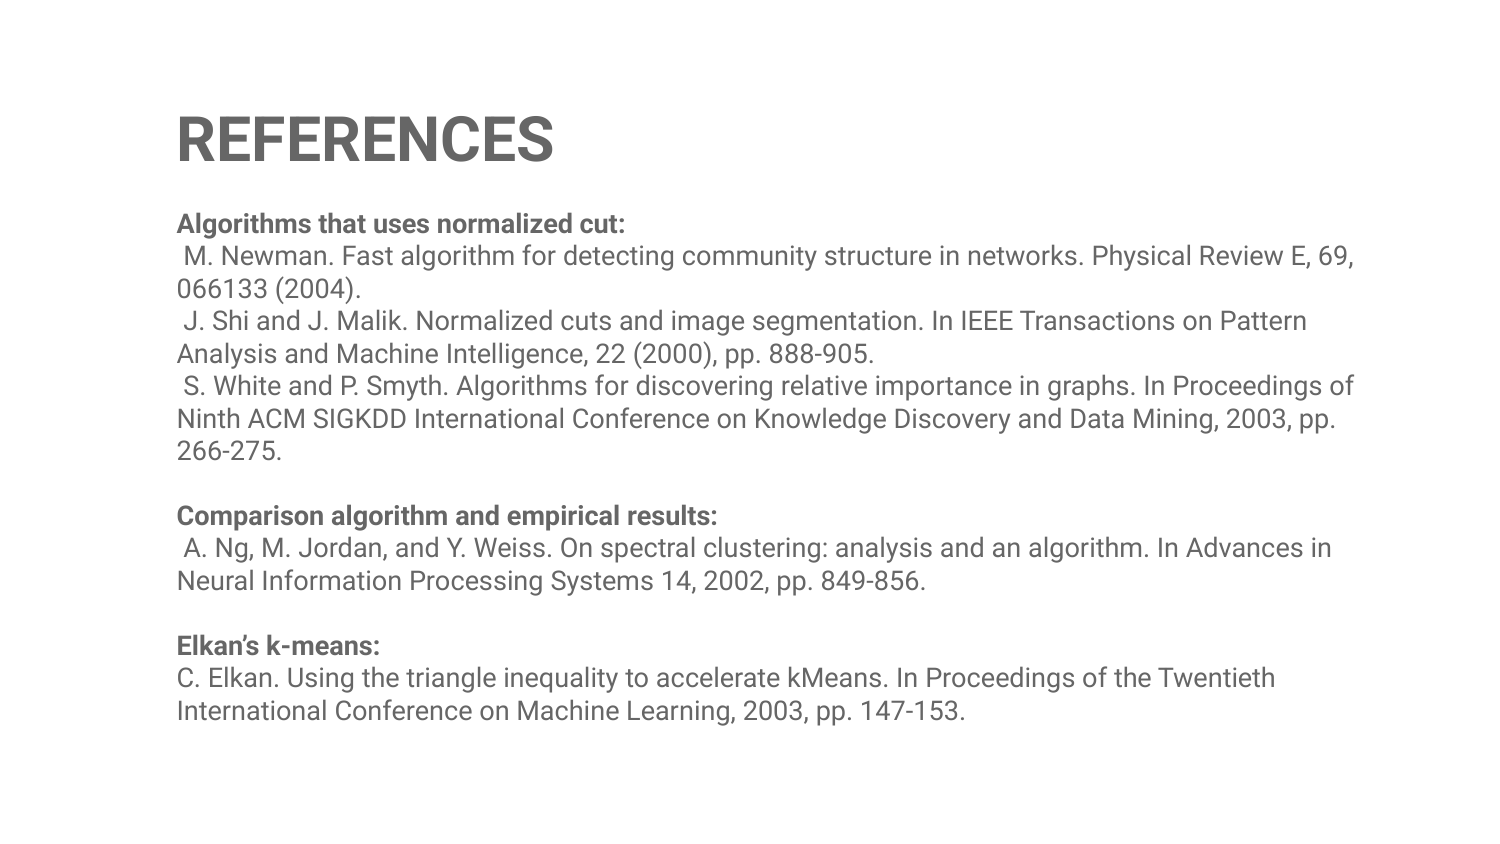

REFERENCES

Algorithms that uses normalized cut:
 M. Newman. Fast algorithm for detecting community structure in networks. Physical Review E, 69, 066133 (2004).
 J. Shi and J. Malik. Normalized cuts and image segmentation. In IEEE Transactions on Pattern Analysis and Machine Intelligence, 22 (2000), pp. 888-905.
 S. White and P. Smyth. Algorithms for discovering relative importance in graphs. In Proceedings of Ninth ACM SIGKDD International Conference on Knowledge Discovery and Data Mining, 2003, pp. 266-275.

Comparison algorithm and empirical results:
 A. Ng, M. Jordan, and Y. Weiss. On spectral clustering: analysis and an algorithm. In Advances in Neural Information Processing Systems 14, 2002, pp. 849-856.

Elkan’s k-means:
C. Elkan. Using the triangle inequality to accelerate kMeans. In Proceedings of the Twentieth International Conference on Machine Learning, 2003, pp. 147-153.